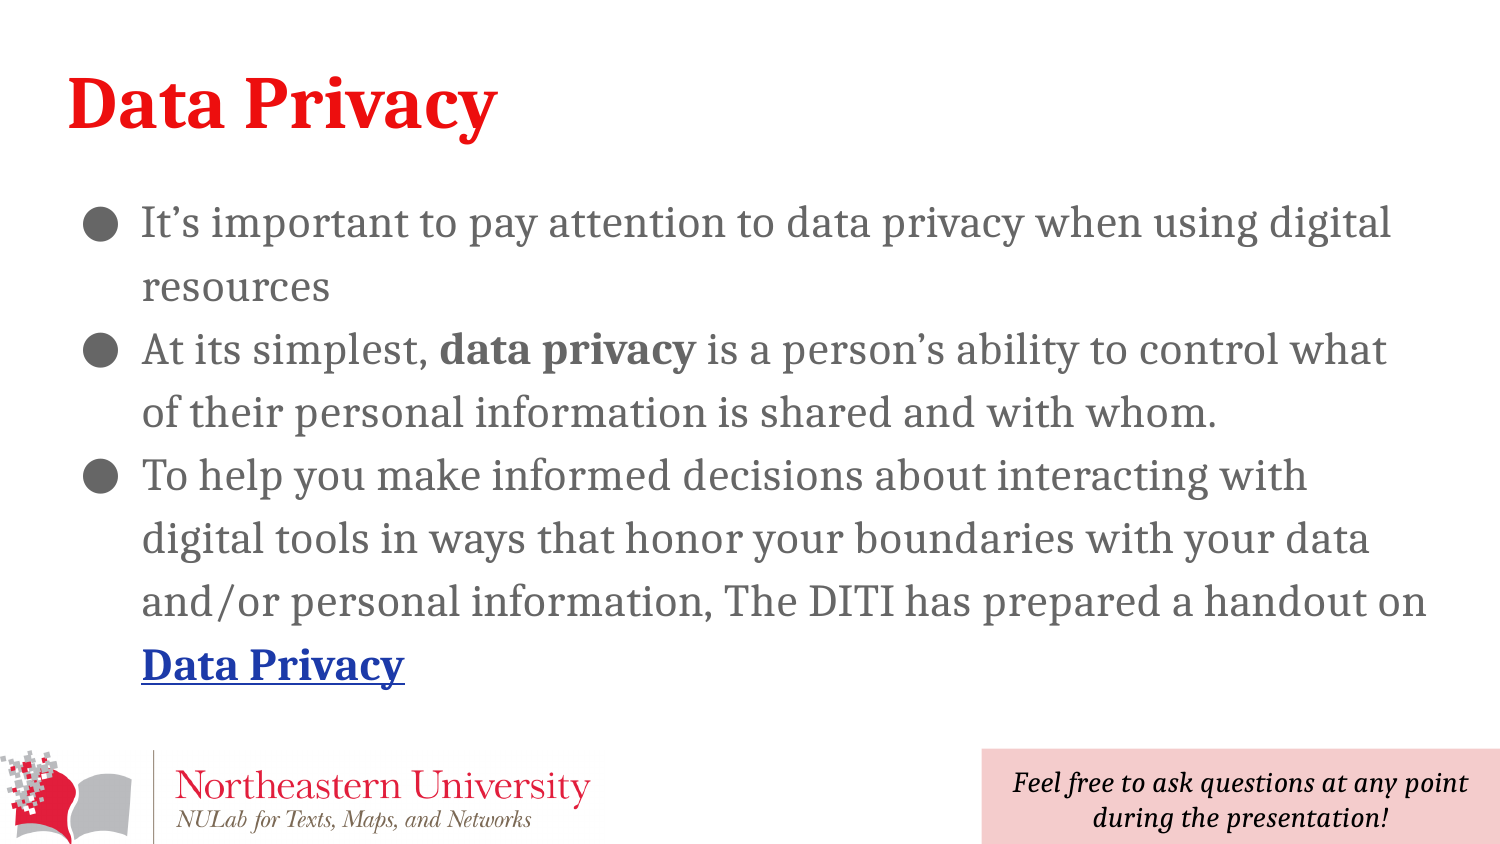

# Data Privacy
It’s important to pay attention to data privacy when using digital resources
At its simplest, data privacy is a person’s ability to control what of their personal information is shared and with whom.
To help you make informed decisions about interacting with digital tools in ways that honor your boundaries with your data and/or personal information, The DITI has prepared a handout on Data Privacy